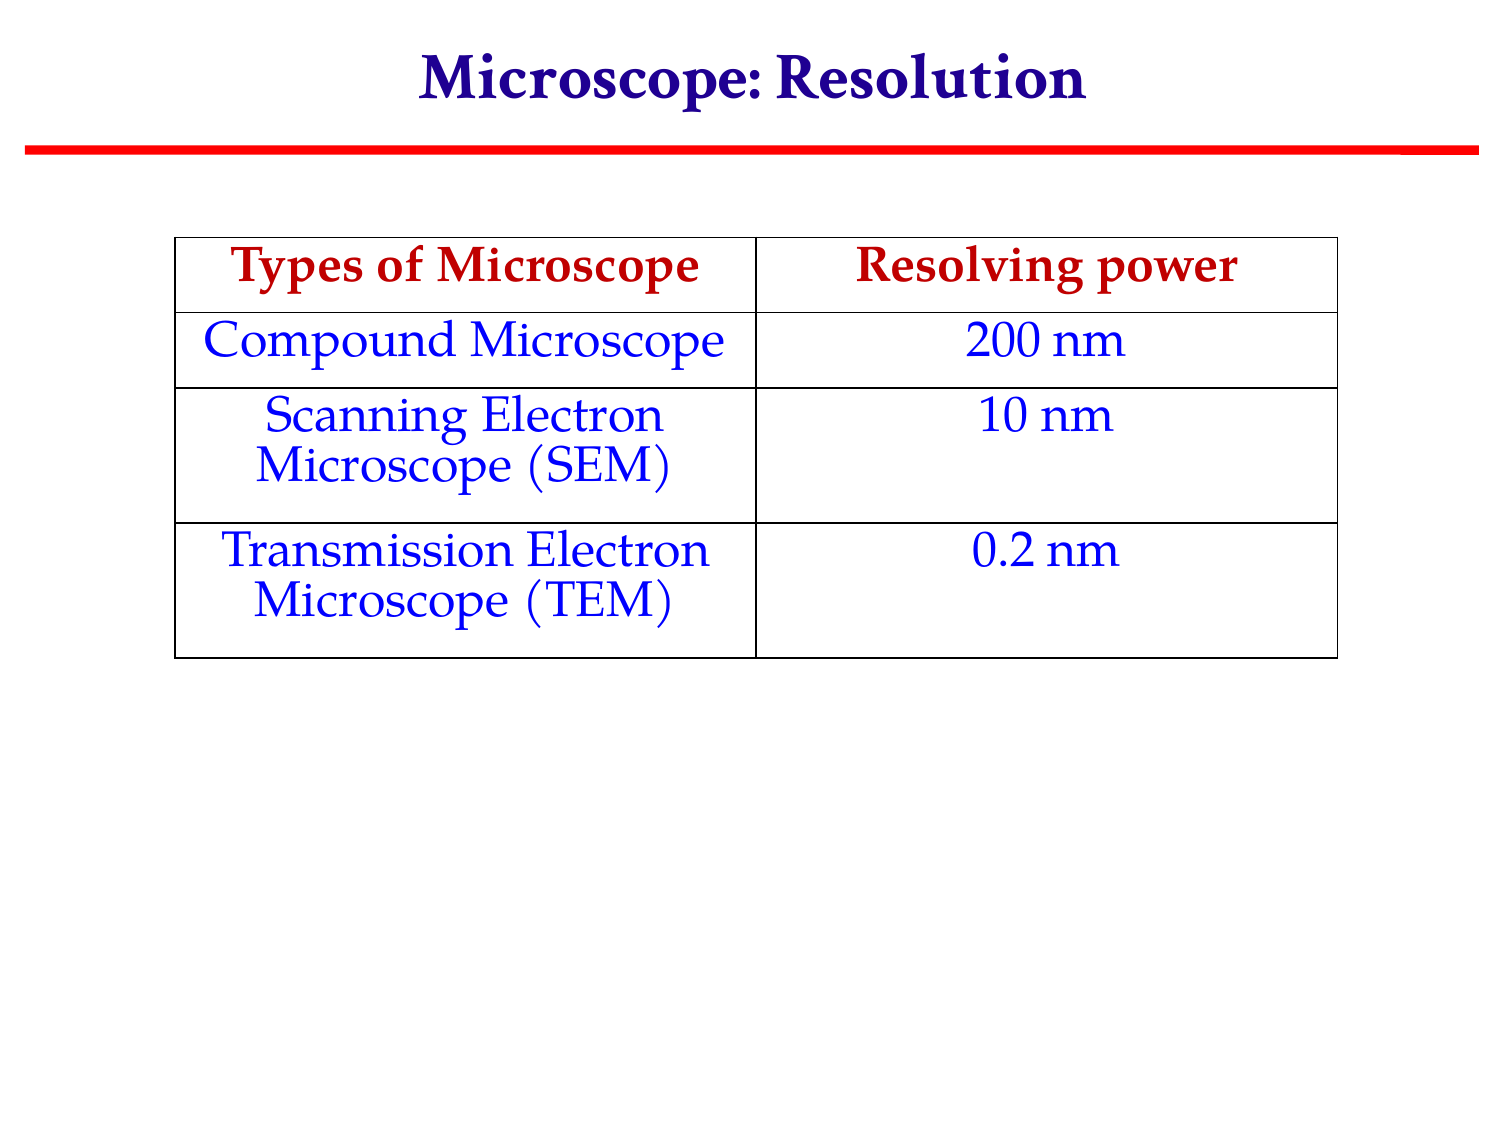

Microscope: Resolution

| Types of Microscope | Resolving power |
| --- | --- |
| Compound Microscope | 200 nm |
| Scanning Electron Microscope (SEM) | 10 nm |
| Transmission Electron Microscope (TEM) | 0.2 nm |